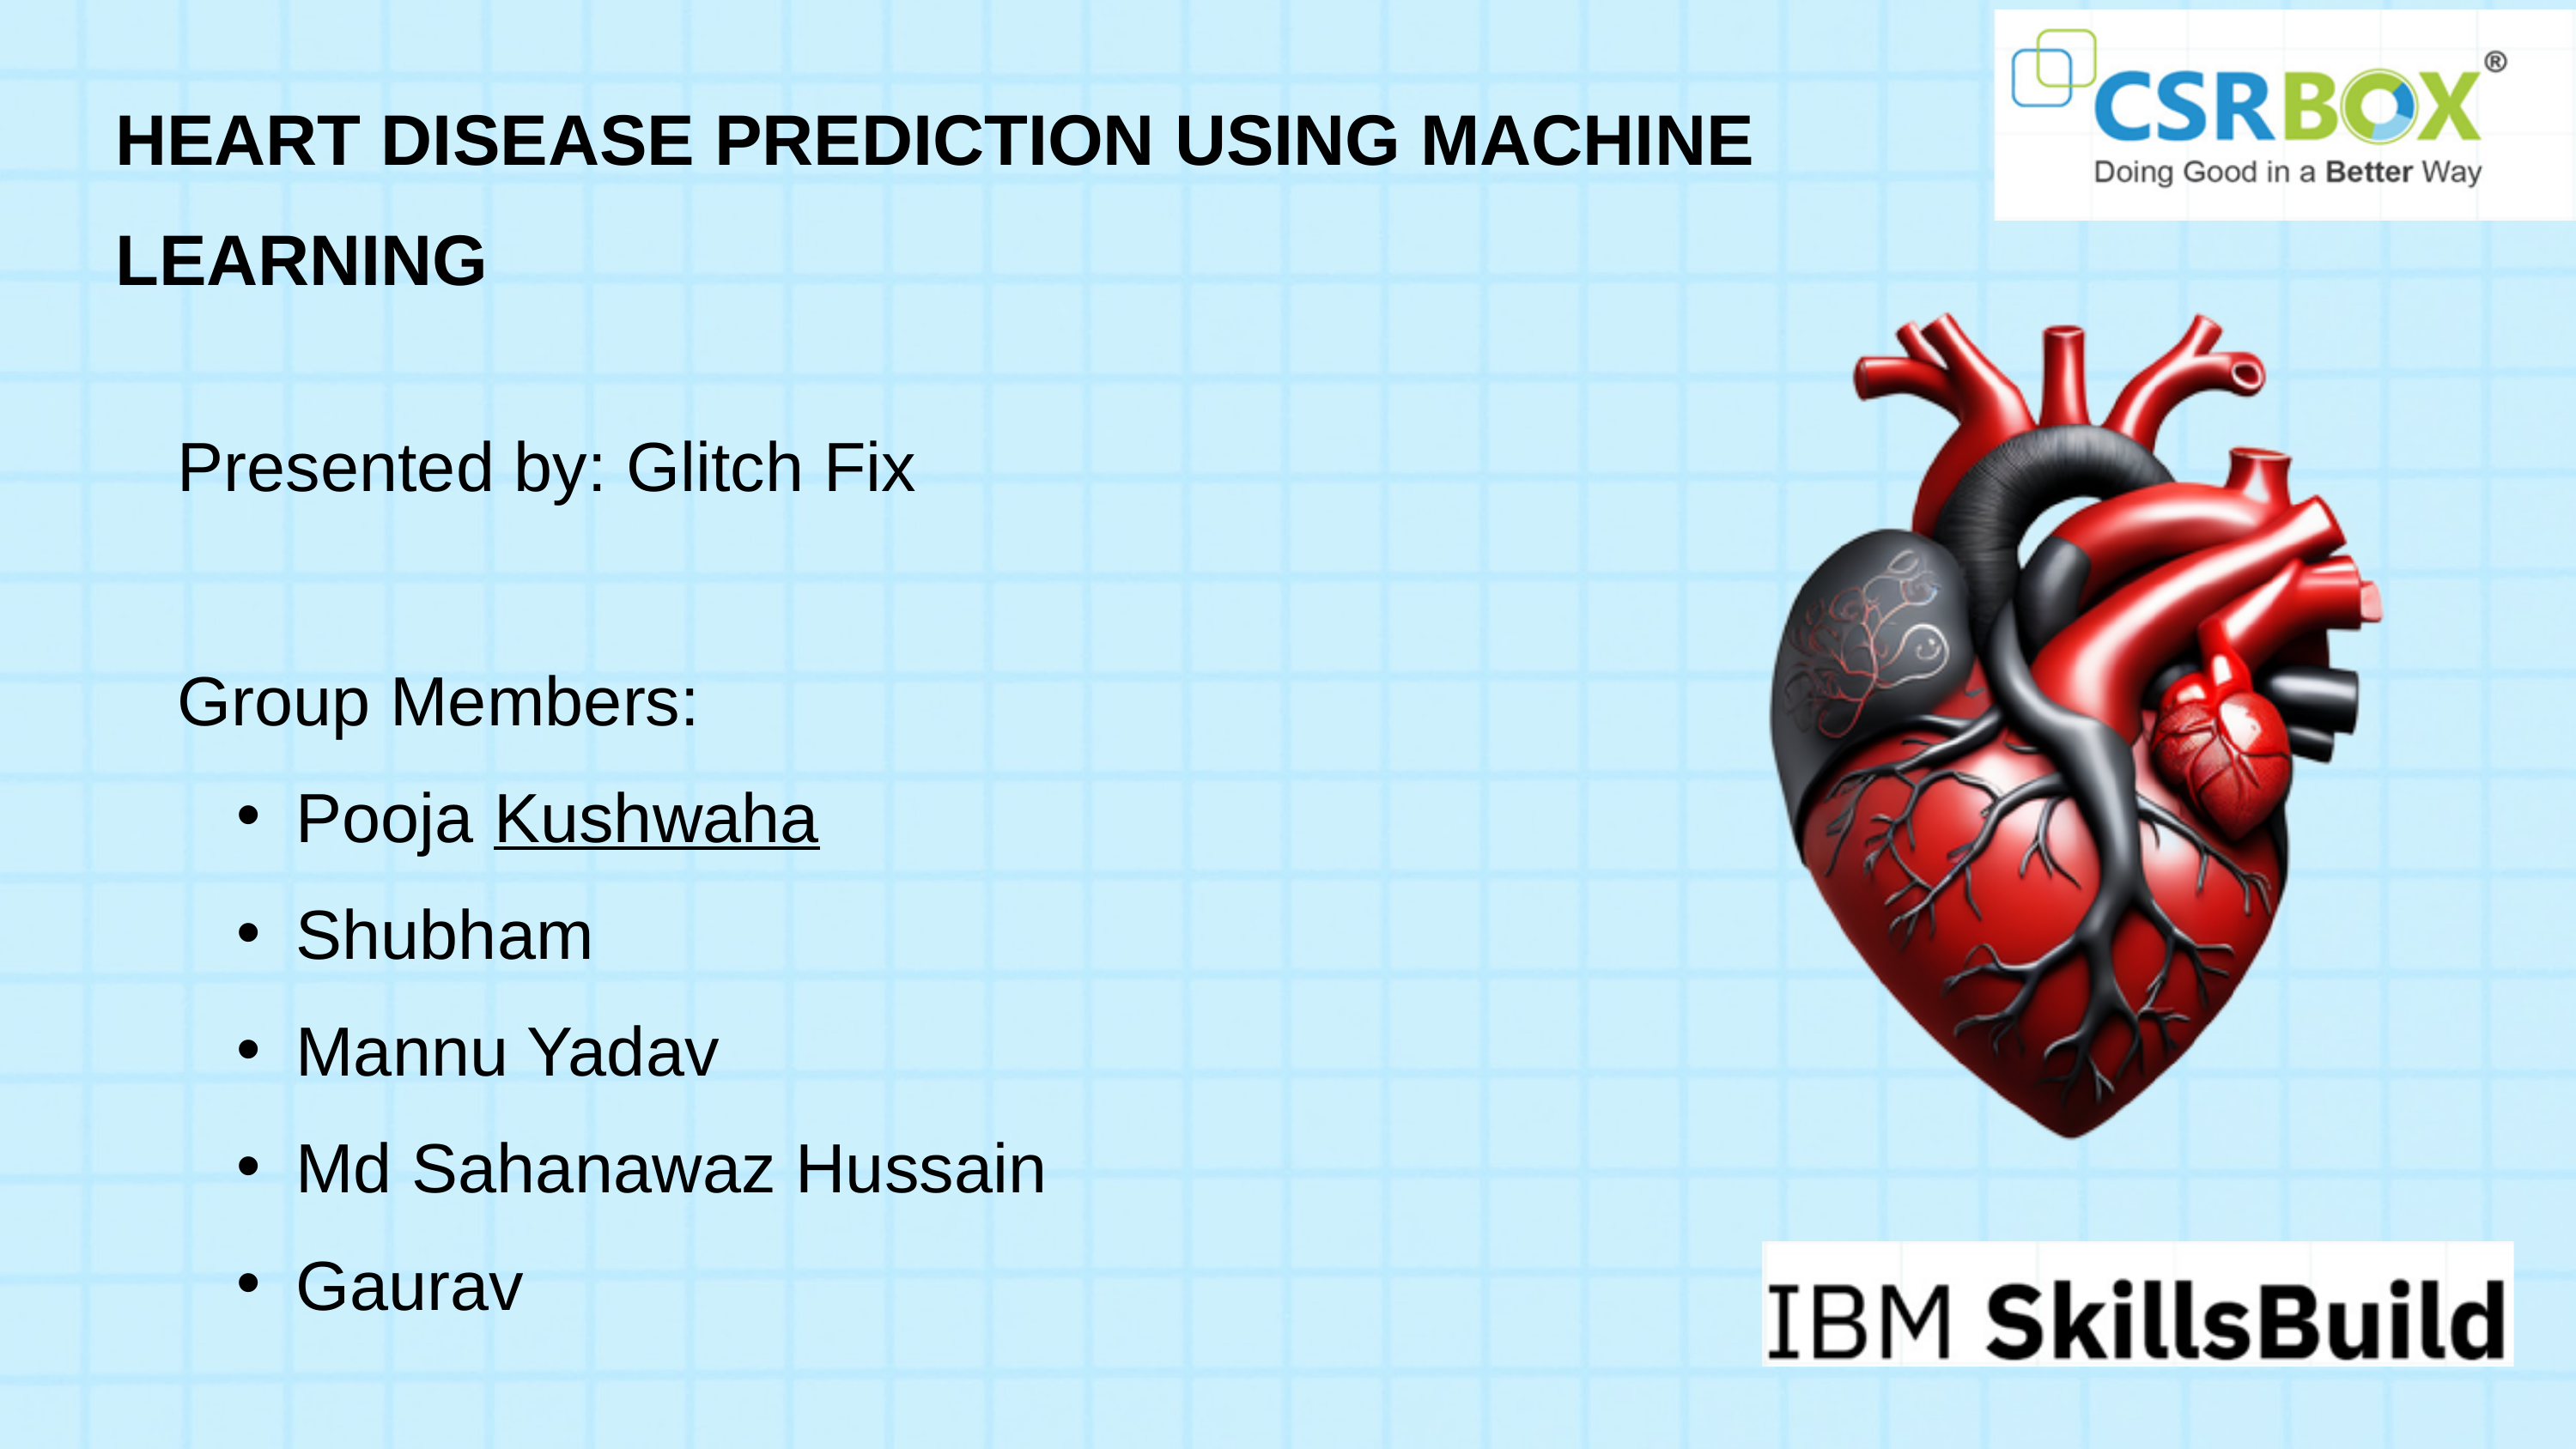

HEART DISEASE PREDICTION USING MACHINE LEARNING

Presented by: Glitch Fix

Group Members:
Pooja Kushwaha
Shubham
Mannu Yadav
Md Sahanawaz Hussain
Gaurav

College: IIT Madras